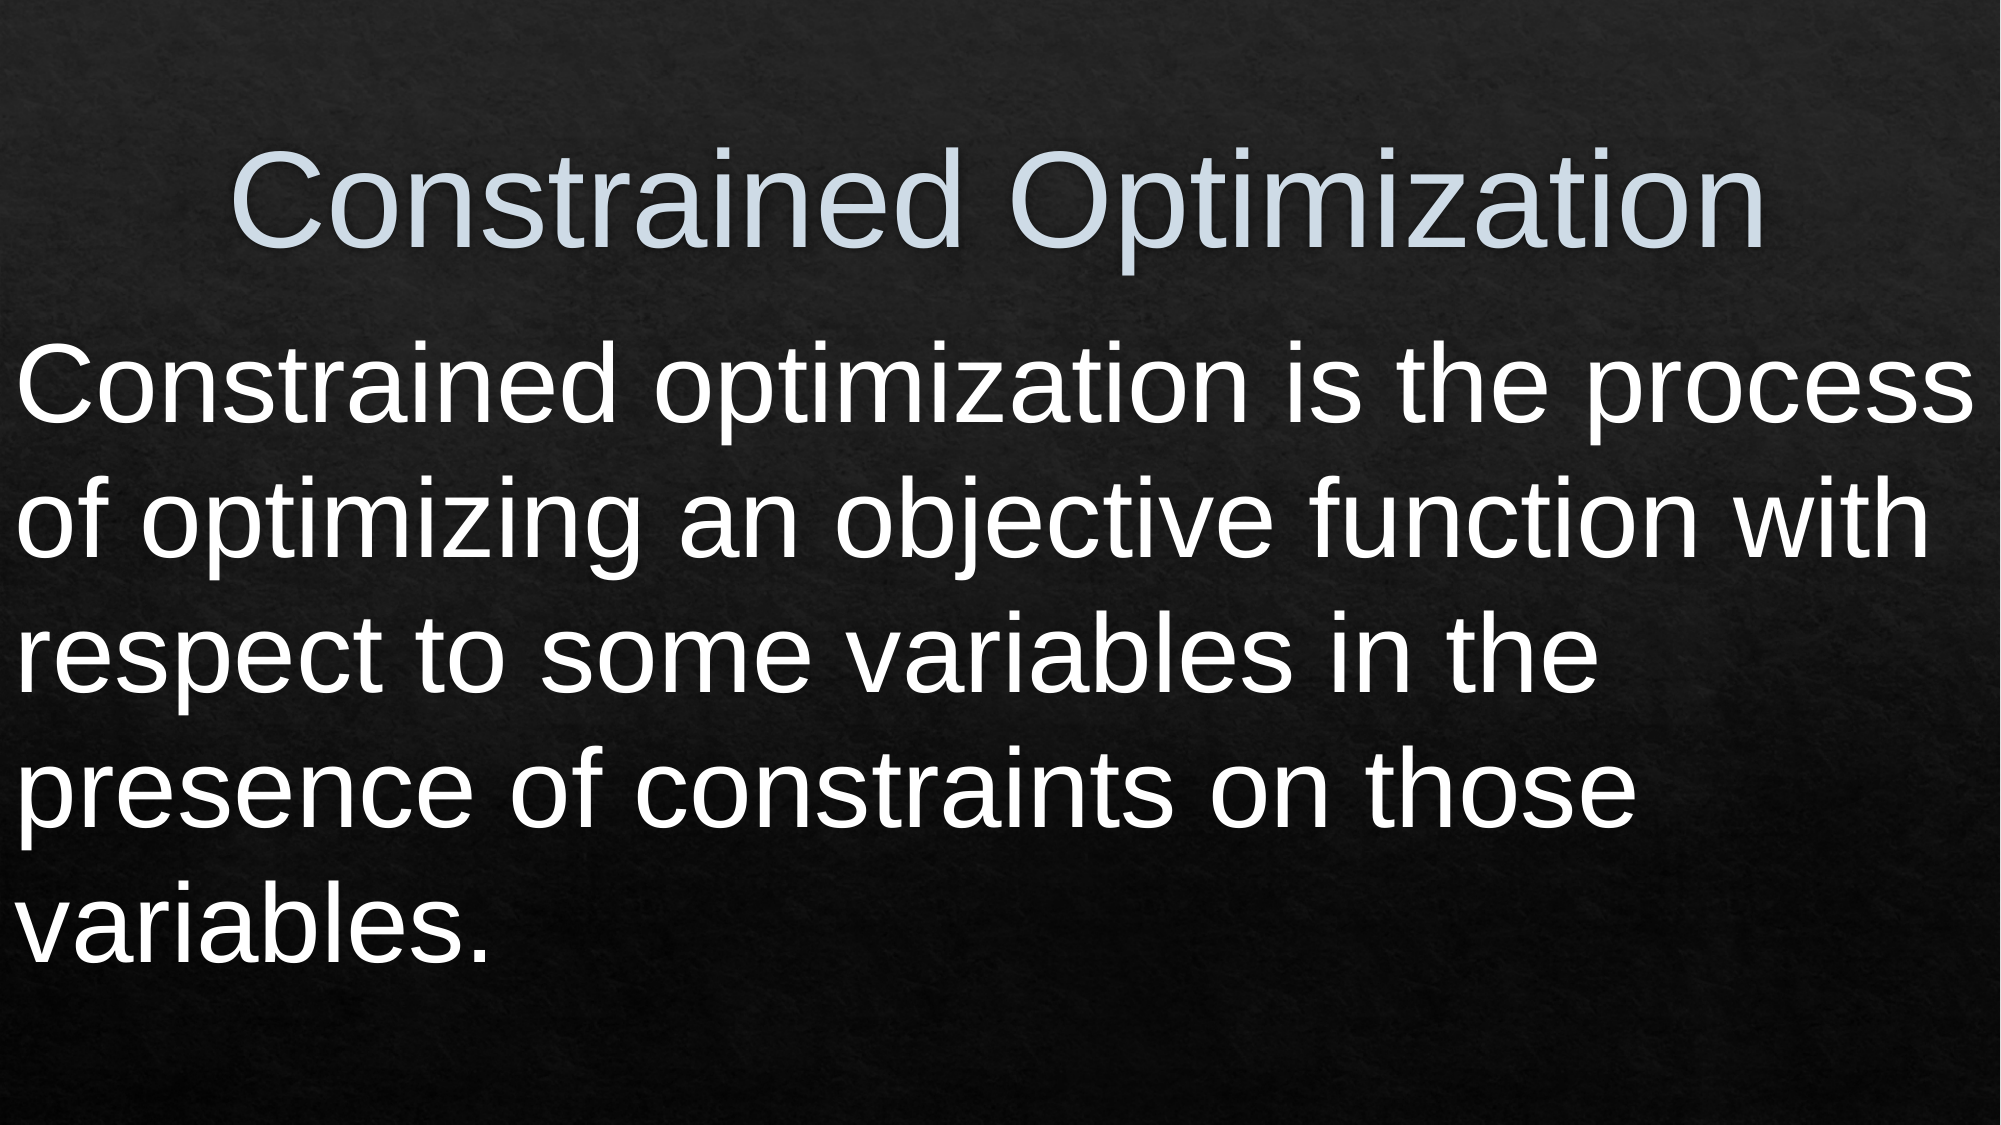

# Constrained Optimization
Constrained optimization is the process of optimizing an objective function with respect to some variables in the presence of constraints on those variables.